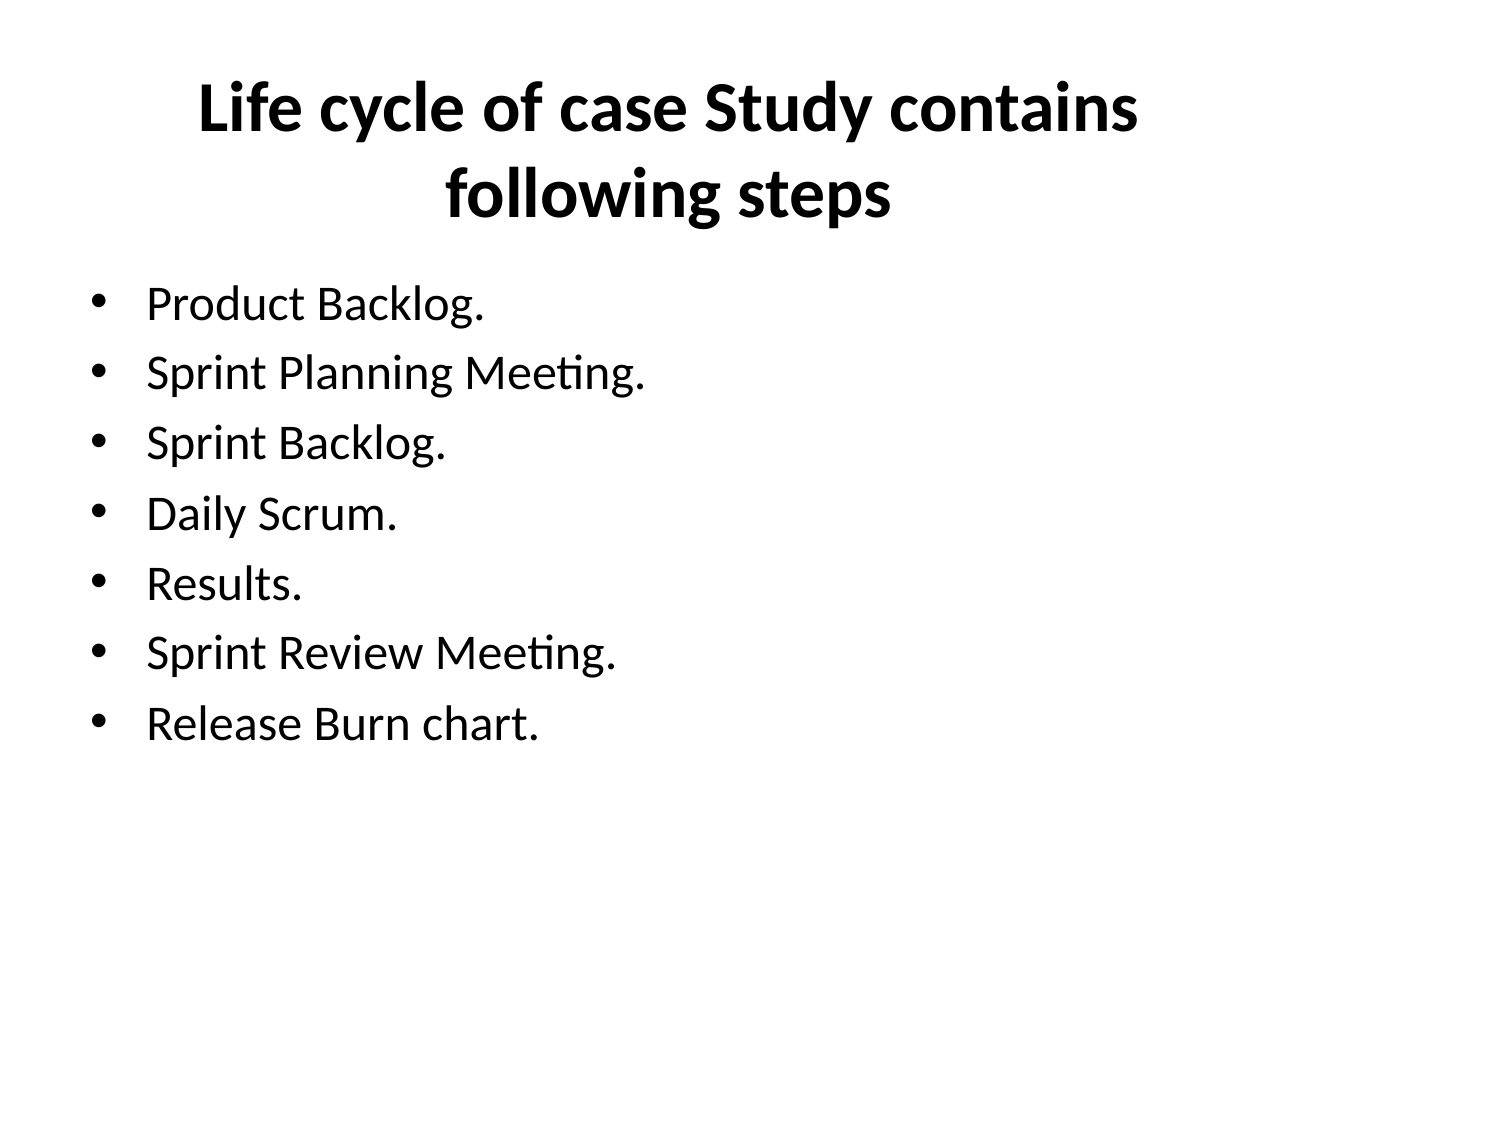

# Life cycle of case Study contains following steps
Product Backlog.
Sprint Planning Meeting.
Sprint Backlog.
Daily Scrum.
Results.
Sprint Review Meeting.
Release Burn chart.